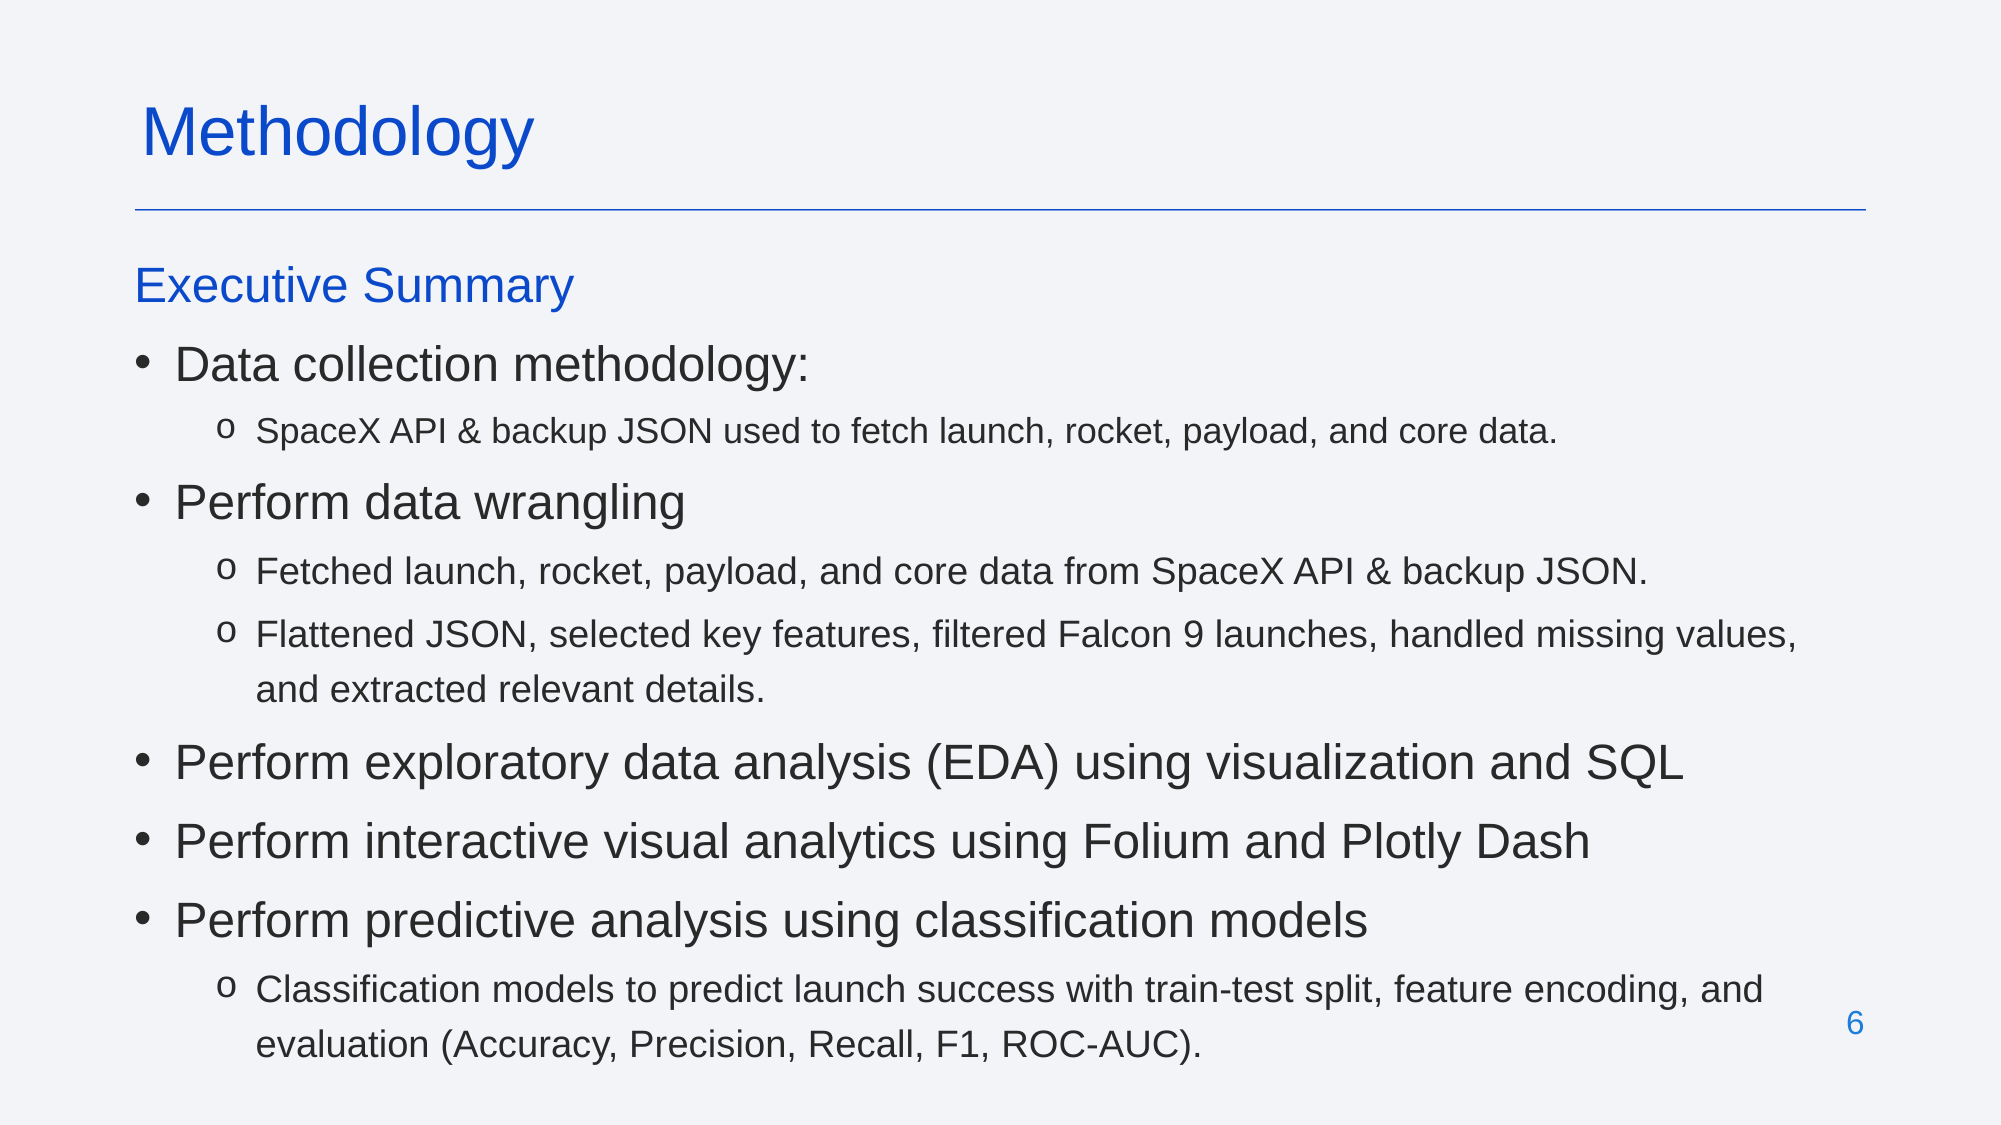

Methodology
Executive Summary
Data collection methodology:
SpaceX API & backup JSON used to fetch launch, rocket, payload, and core data.
Perform data wrangling
Fetched launch, rocket, payload, and core data from SpaceX API & backup JSON.
Flattened JSON, selected key features, filtered Falcon 9 launches, handled missing values, and extracted relevant details.
Perform exploratory data analysis (EDA) using visualization and SQL
Perform interactive visual analytics using Folium and Plotly Dash
Perform predictive analysis using classification models
Classification models to predict launch success with train-test split, feature encoding, and evaluation (Accuracy, Precision, Recall, F1, ROC-AUC).

6